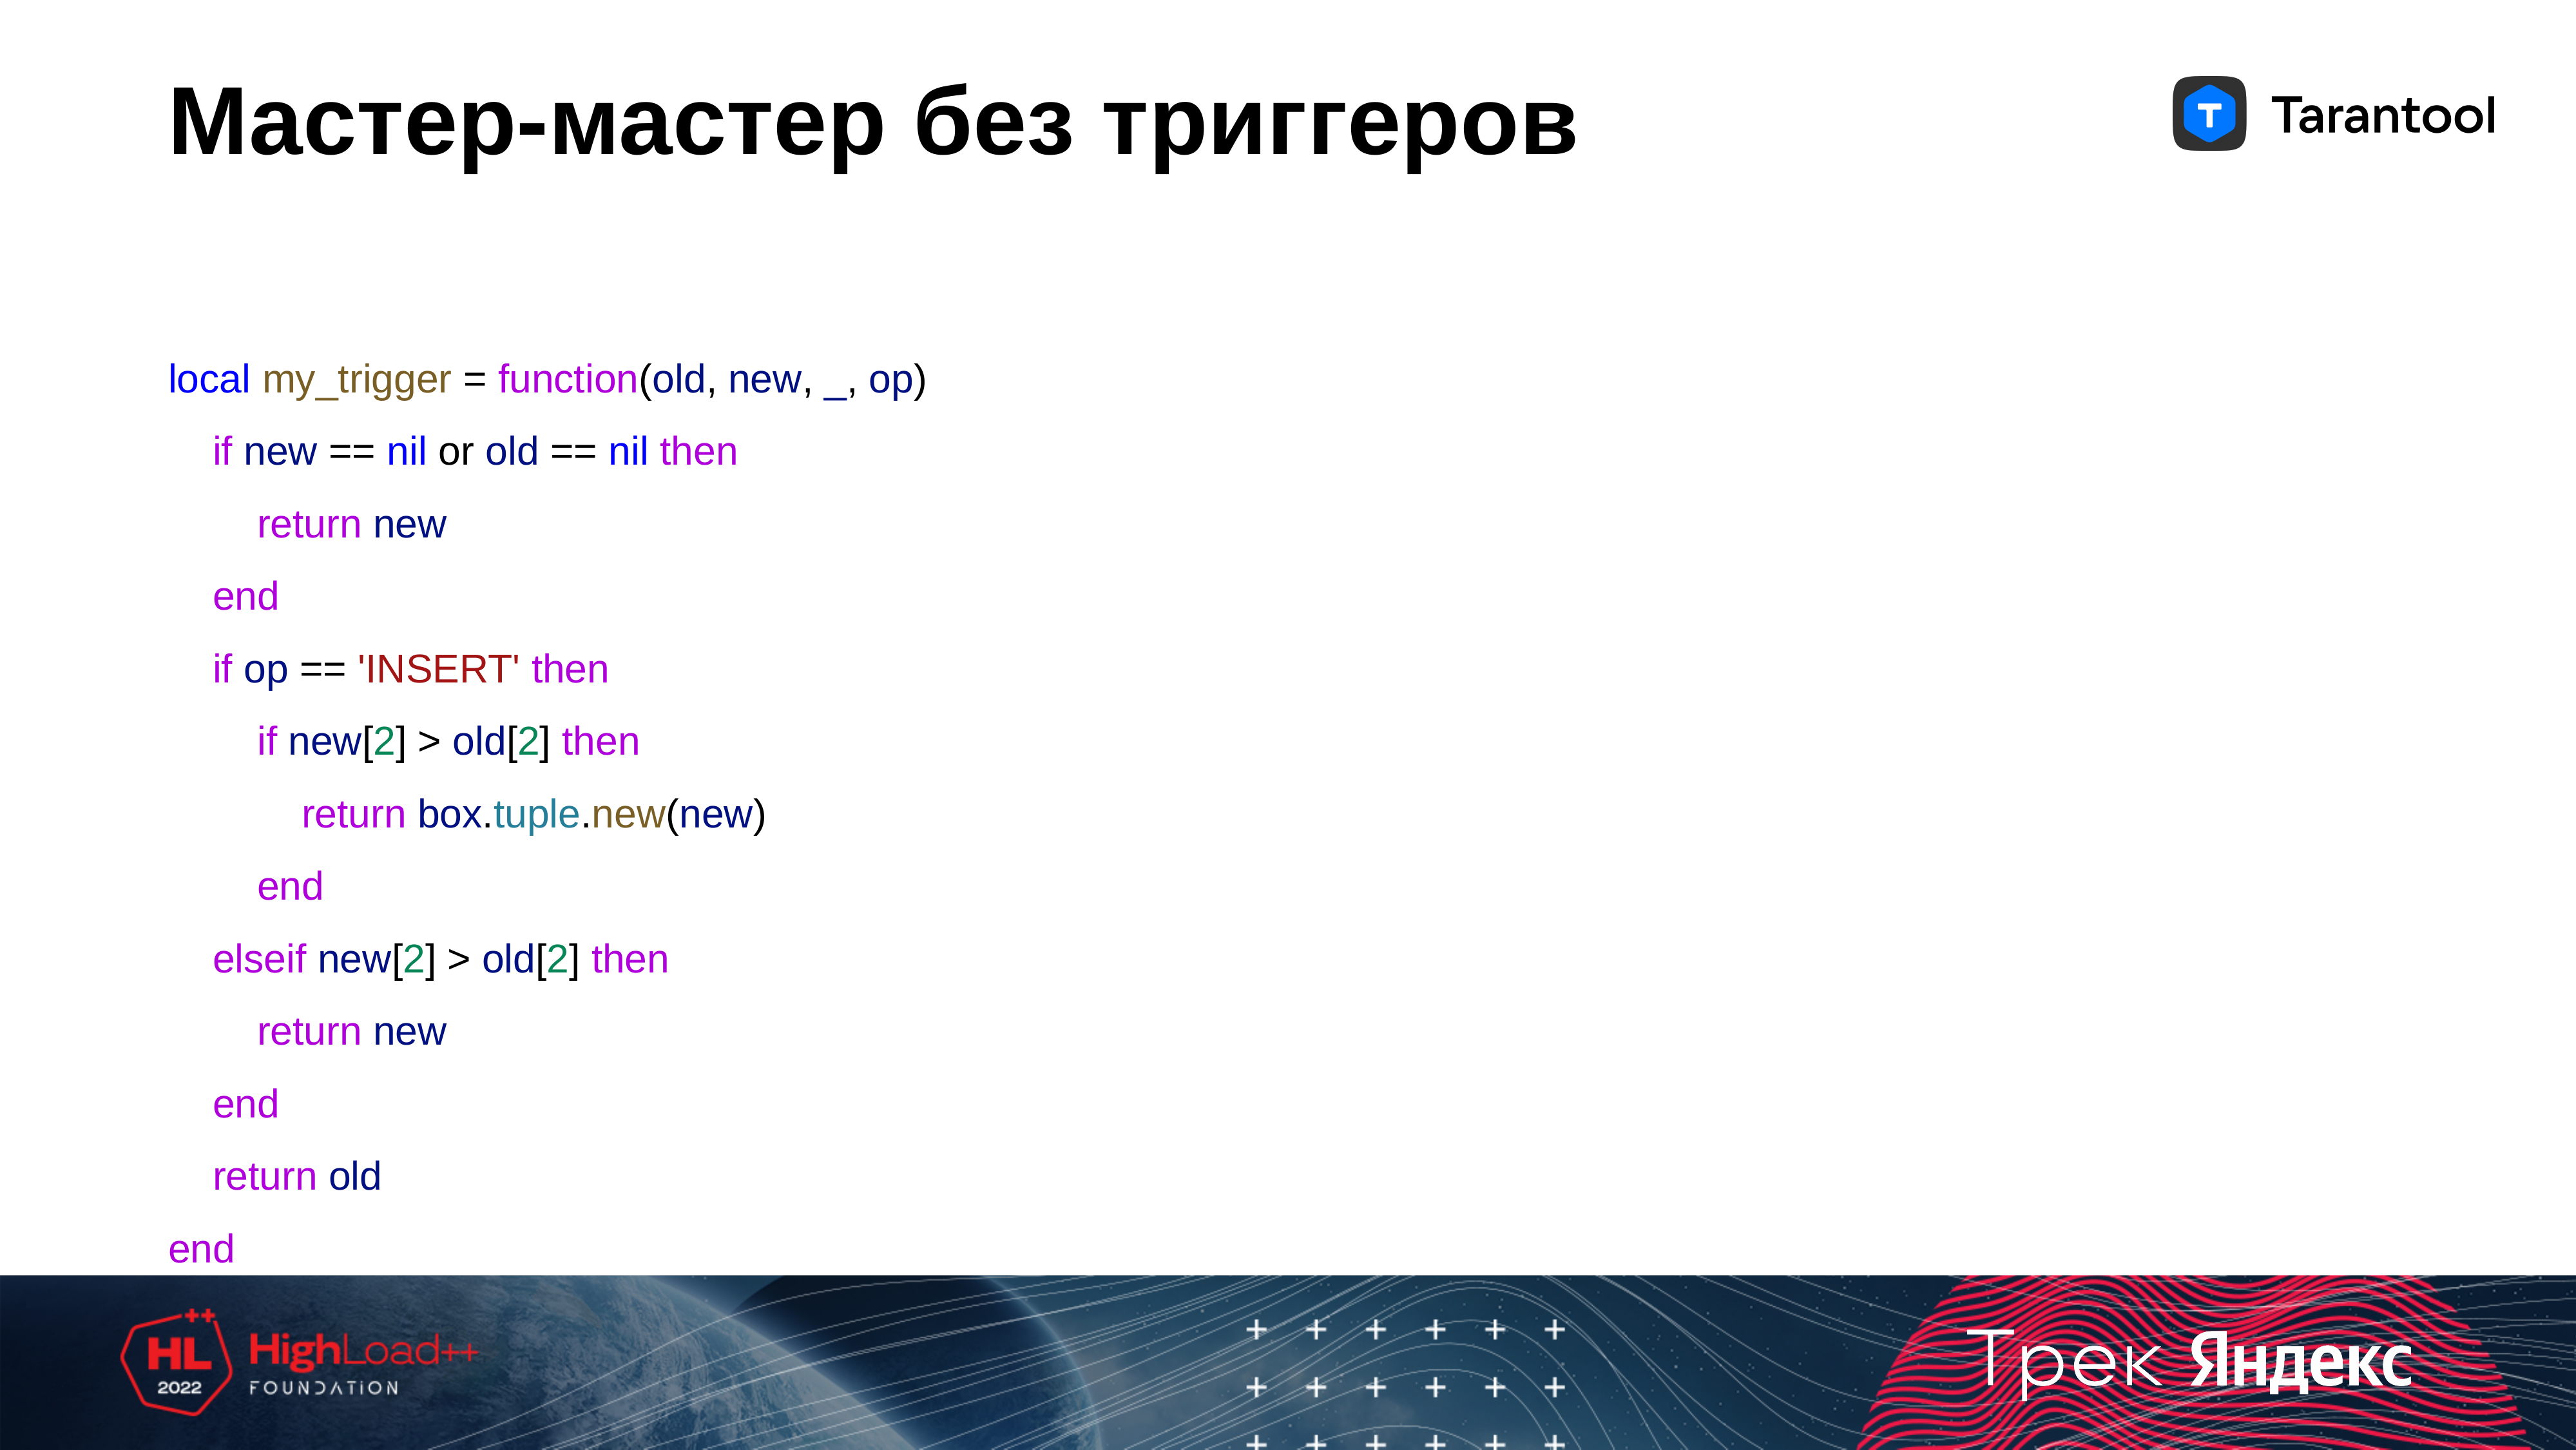

# Мастер-мастер без триггеров
local my_trigger = function(old, new, _, op)
    if new == nil or old == nil then
        return new
    end
    if op == 'INSERT' then
        if new[2] > old[2] then
            return box.tuple.new(new)
        end
    elseif new[2] > old[2] then
        return new
    end
    return old
end